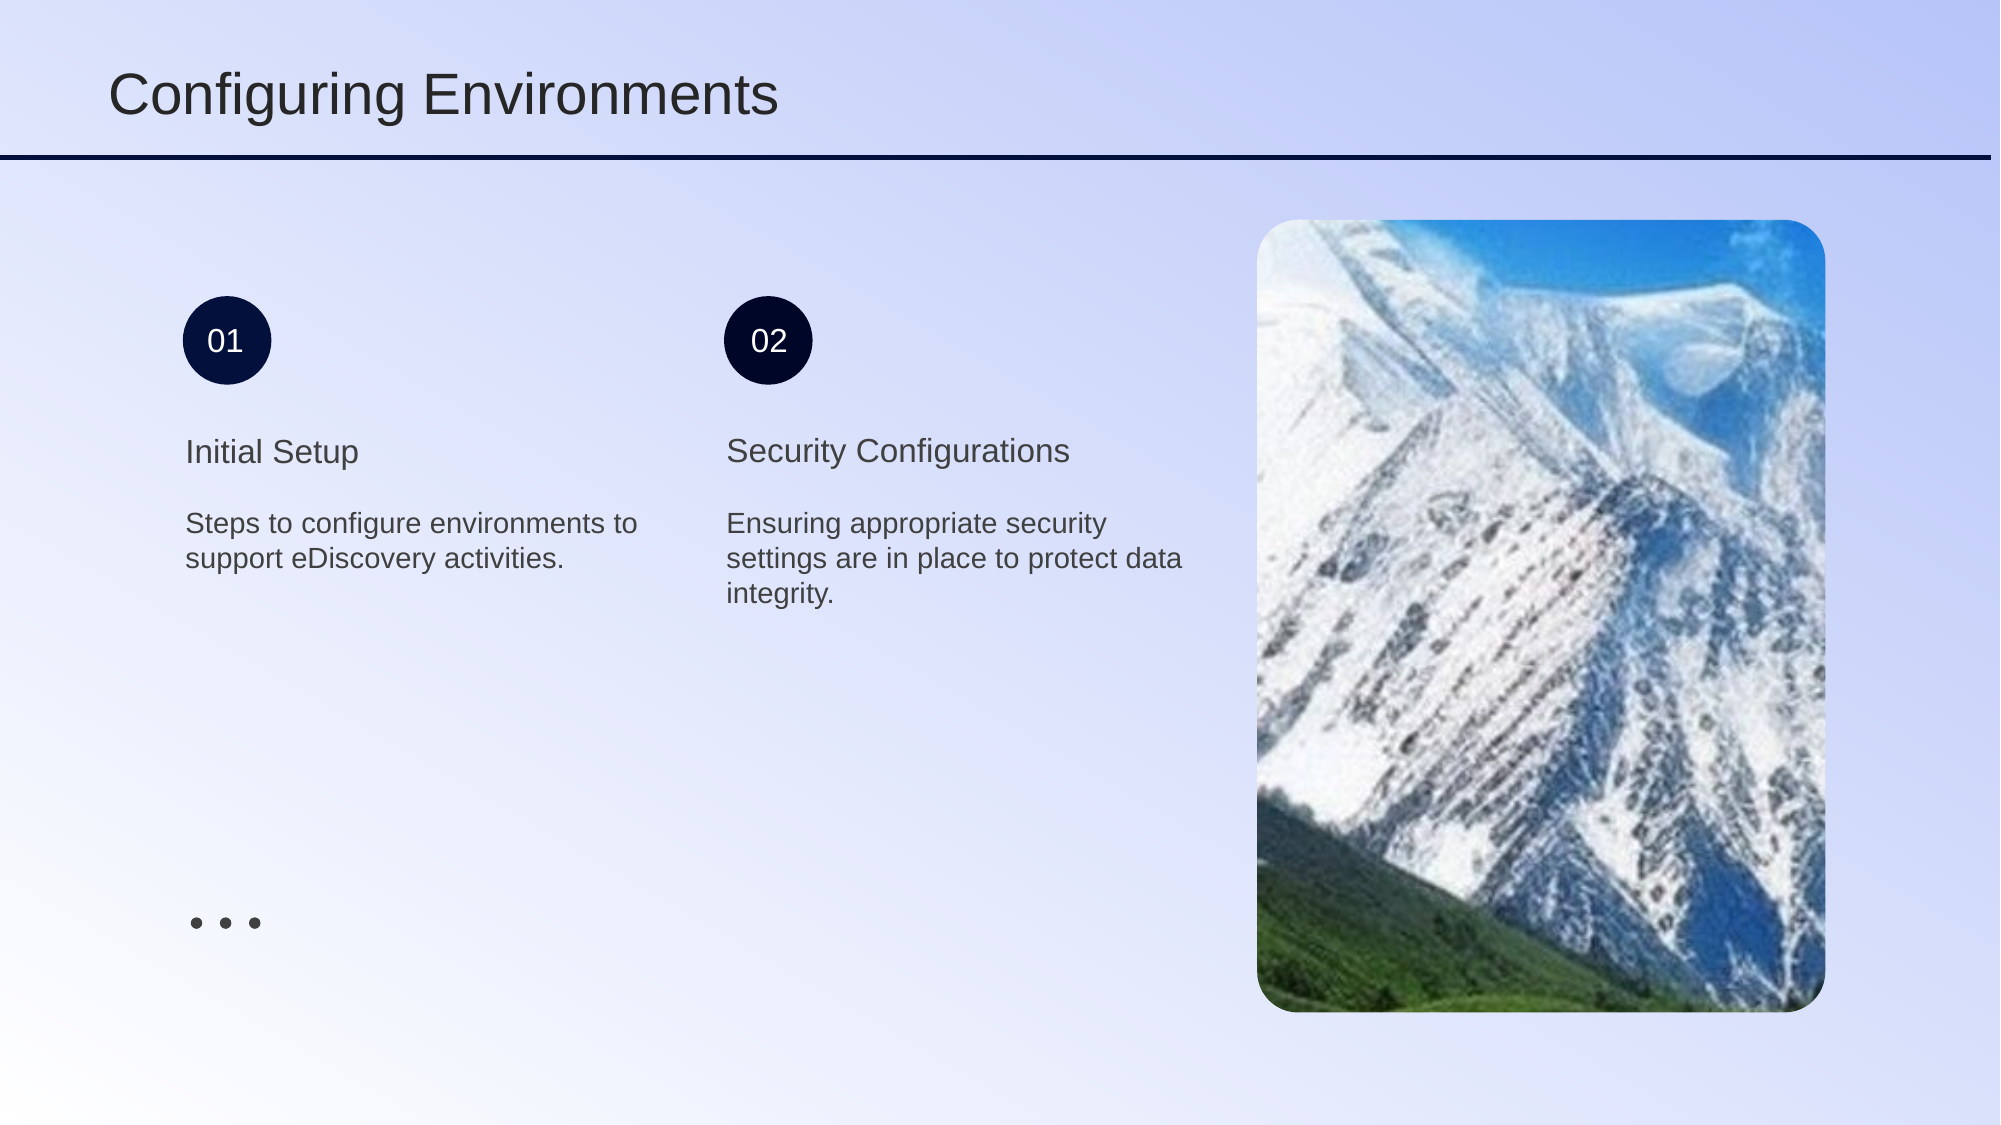

Configuring Environments

01
02
Security Configurations
Initial Setup
Ensuring appropriate security settings are in place to protect data integrity.
Steps to configure environments to support eDiscovery activities.